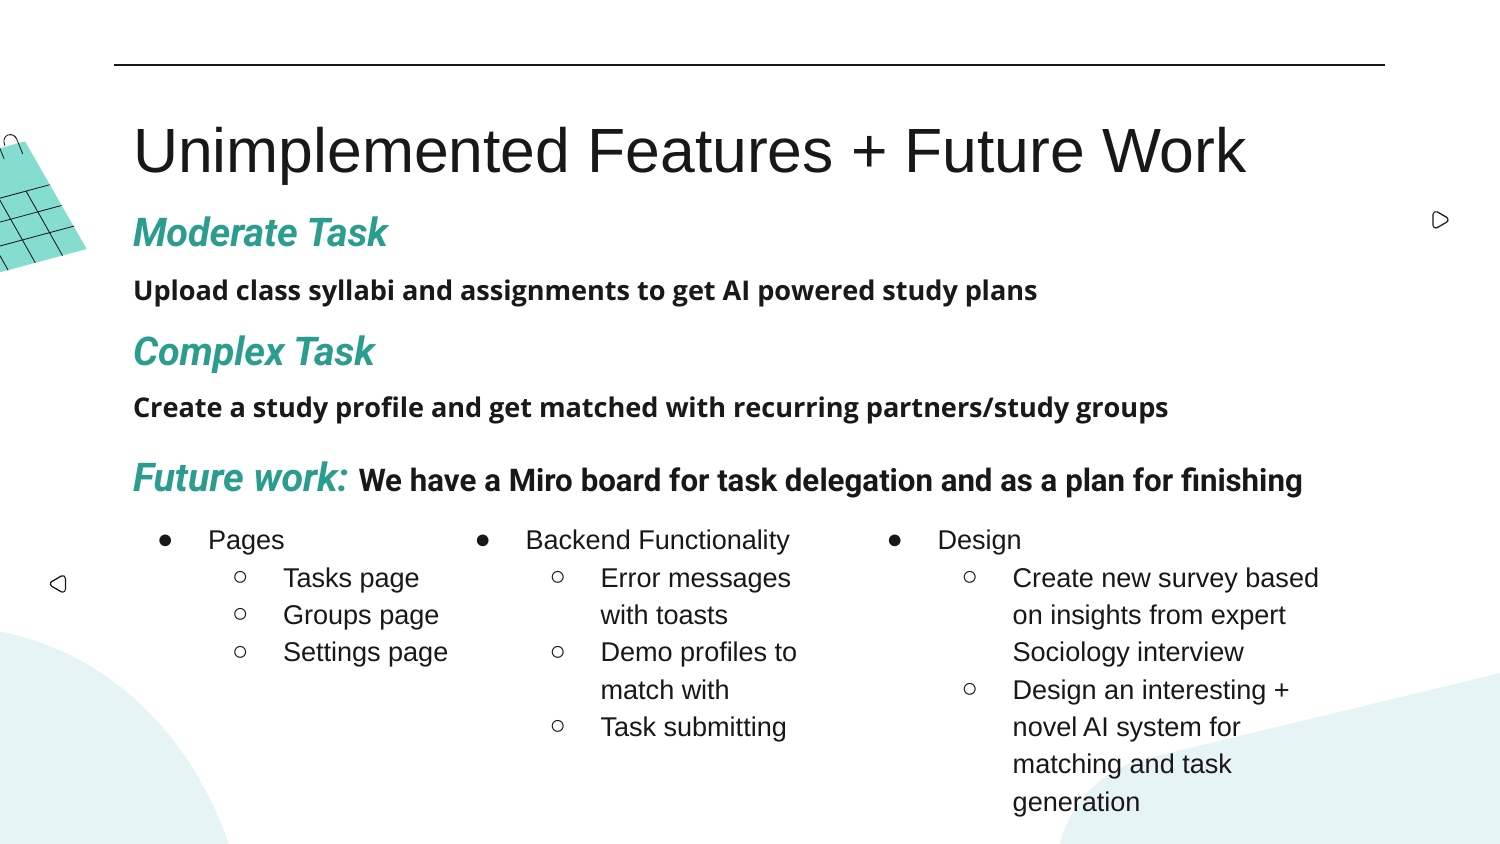

Unimplemented Features + Future Work
Moderate Task
Upload class syllabi and assignments to get AI powered study plans
Complex Task
Create a study profile and get matched with recurring partners/study groups
Future work: We have a Miro board for task delegation and as a plan for finishing
Pages
Tasks page
Groups page
Settings page
Backend Functionality
Error messages with toasts
Demo profiles to match with
Task submitting
Design
Create new survey based on insights from expert Sociology interview
Design an interesting + novel AI system for matching and task generation